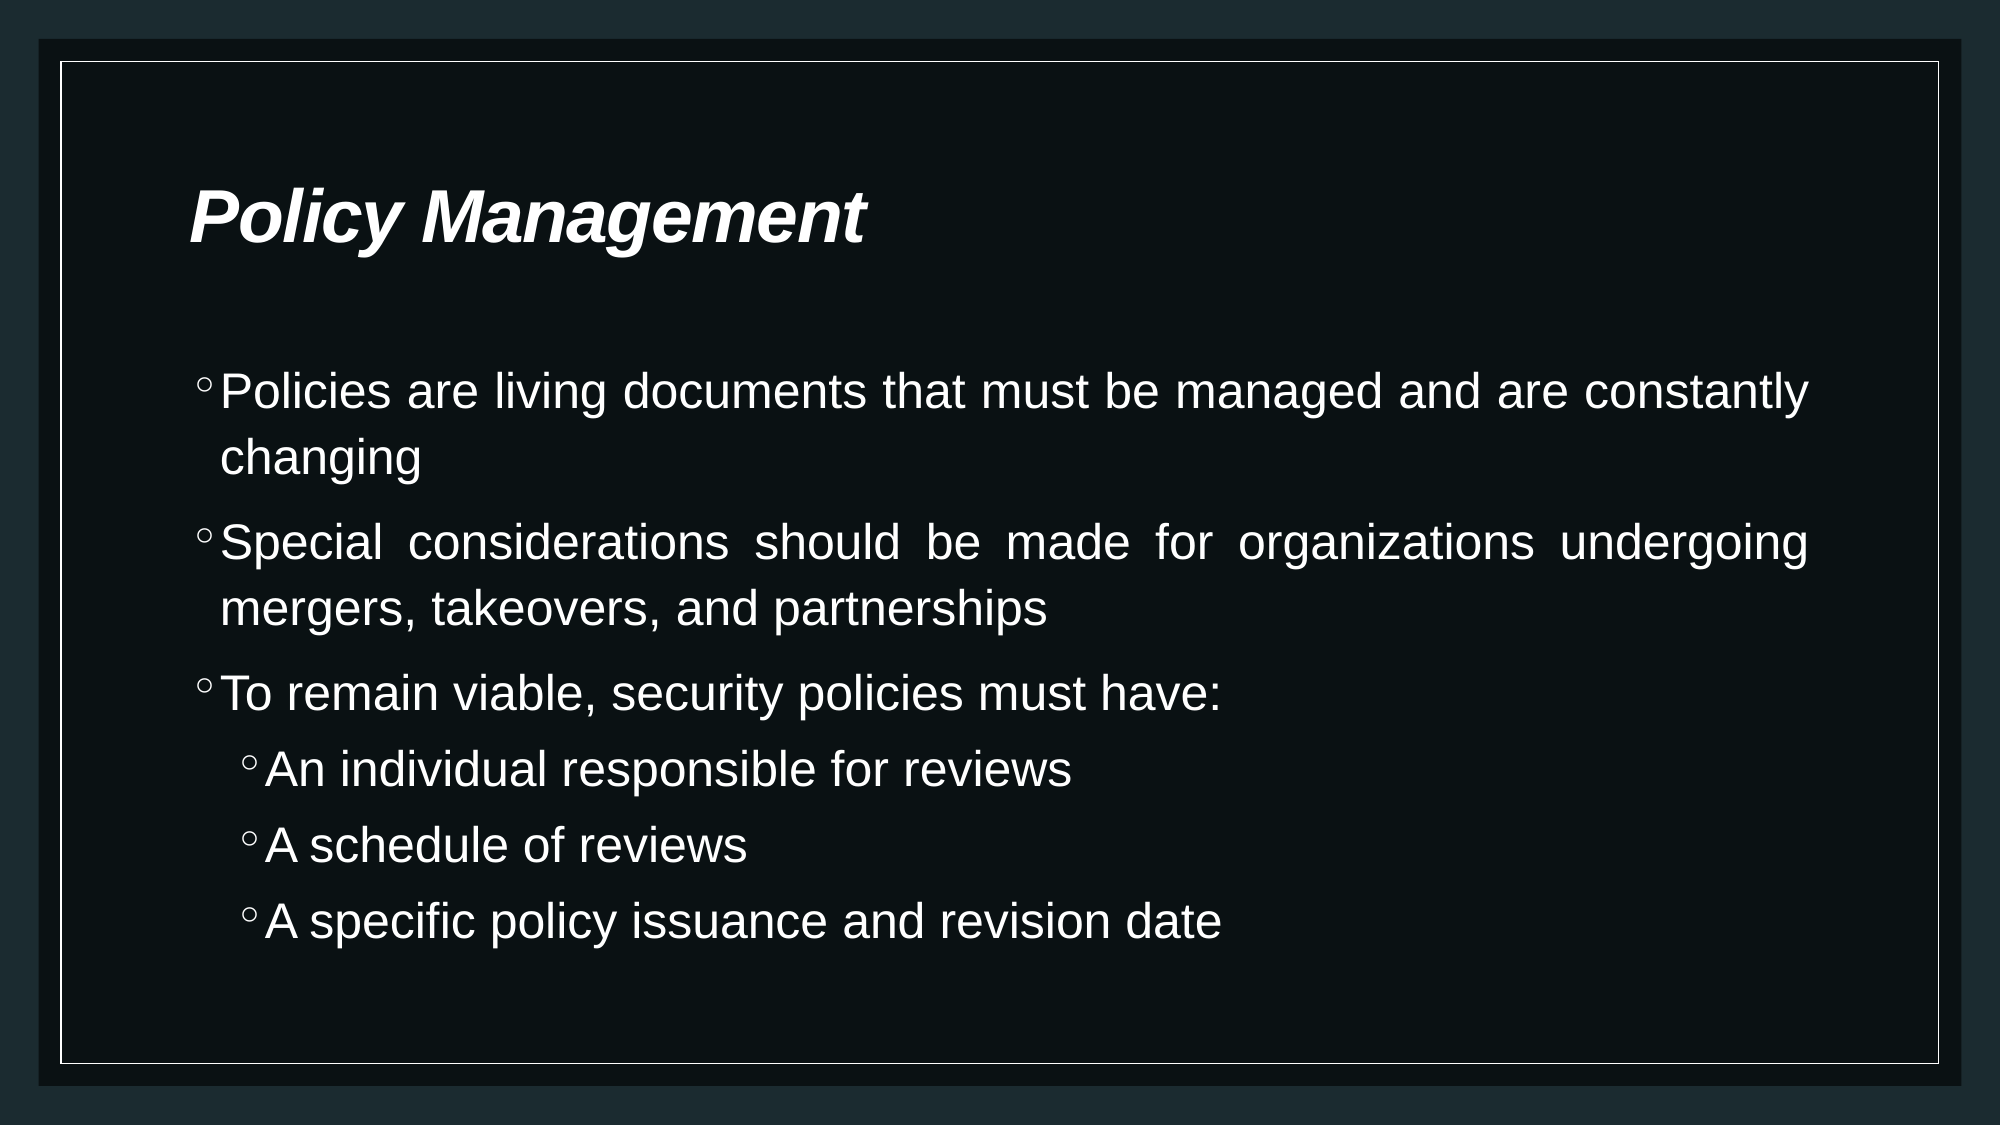

# Policy Management
Policies are living documents that must be managed and are constantly changing
Special considerations should be made for organizations undergoing mergers, takeovers, and partnerships
To remain viable, security policies must have:
An individual responsible for reviews
A schedule of reviews
A specific policy issuance and revision date